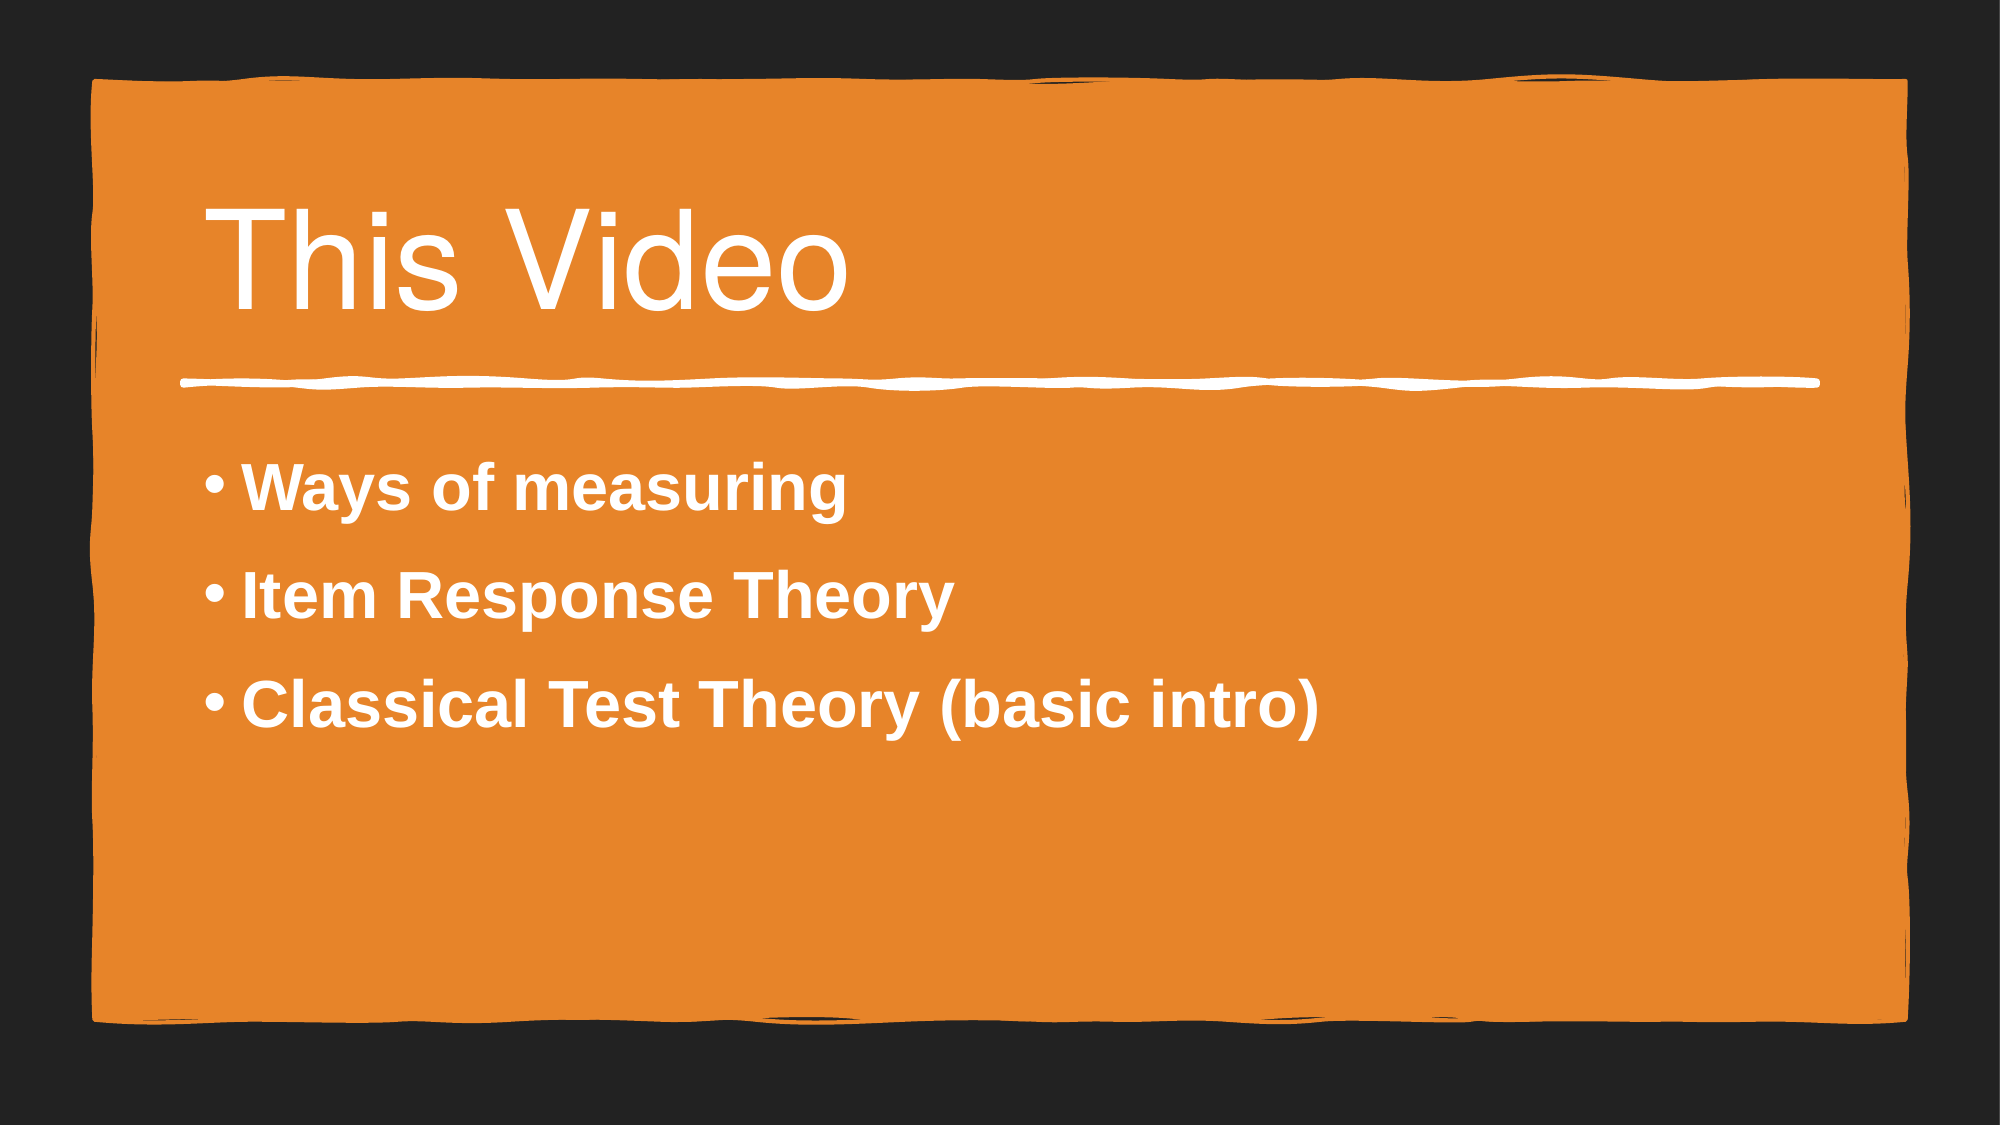

# This Video

Ways of measuring
Item Response Theory
Classical Test Theory (basic intro)